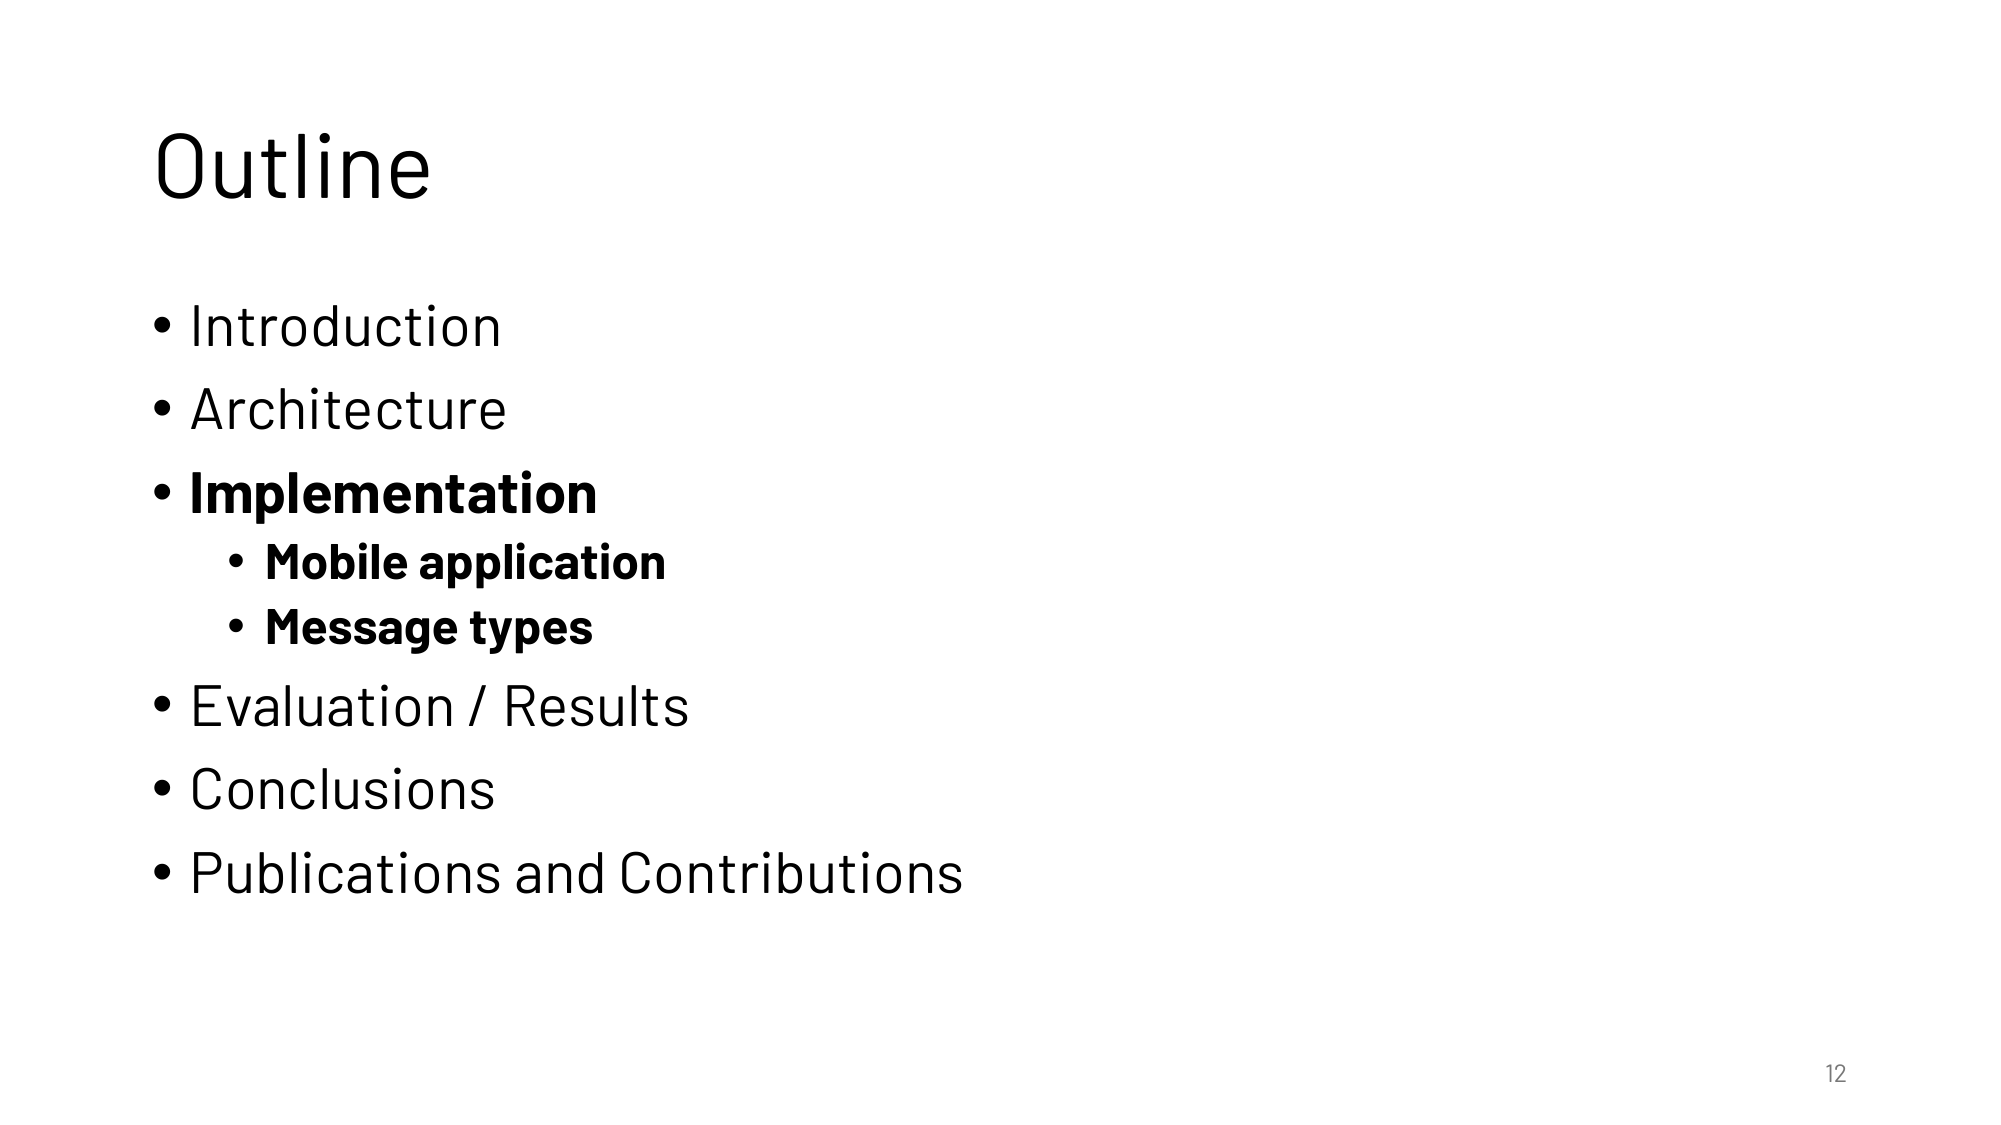

# Outline
Introduction
Architecture
Implementation
Mobile application
Message types
Evaluation / Results
Conclusions
Publications and Contributions
12